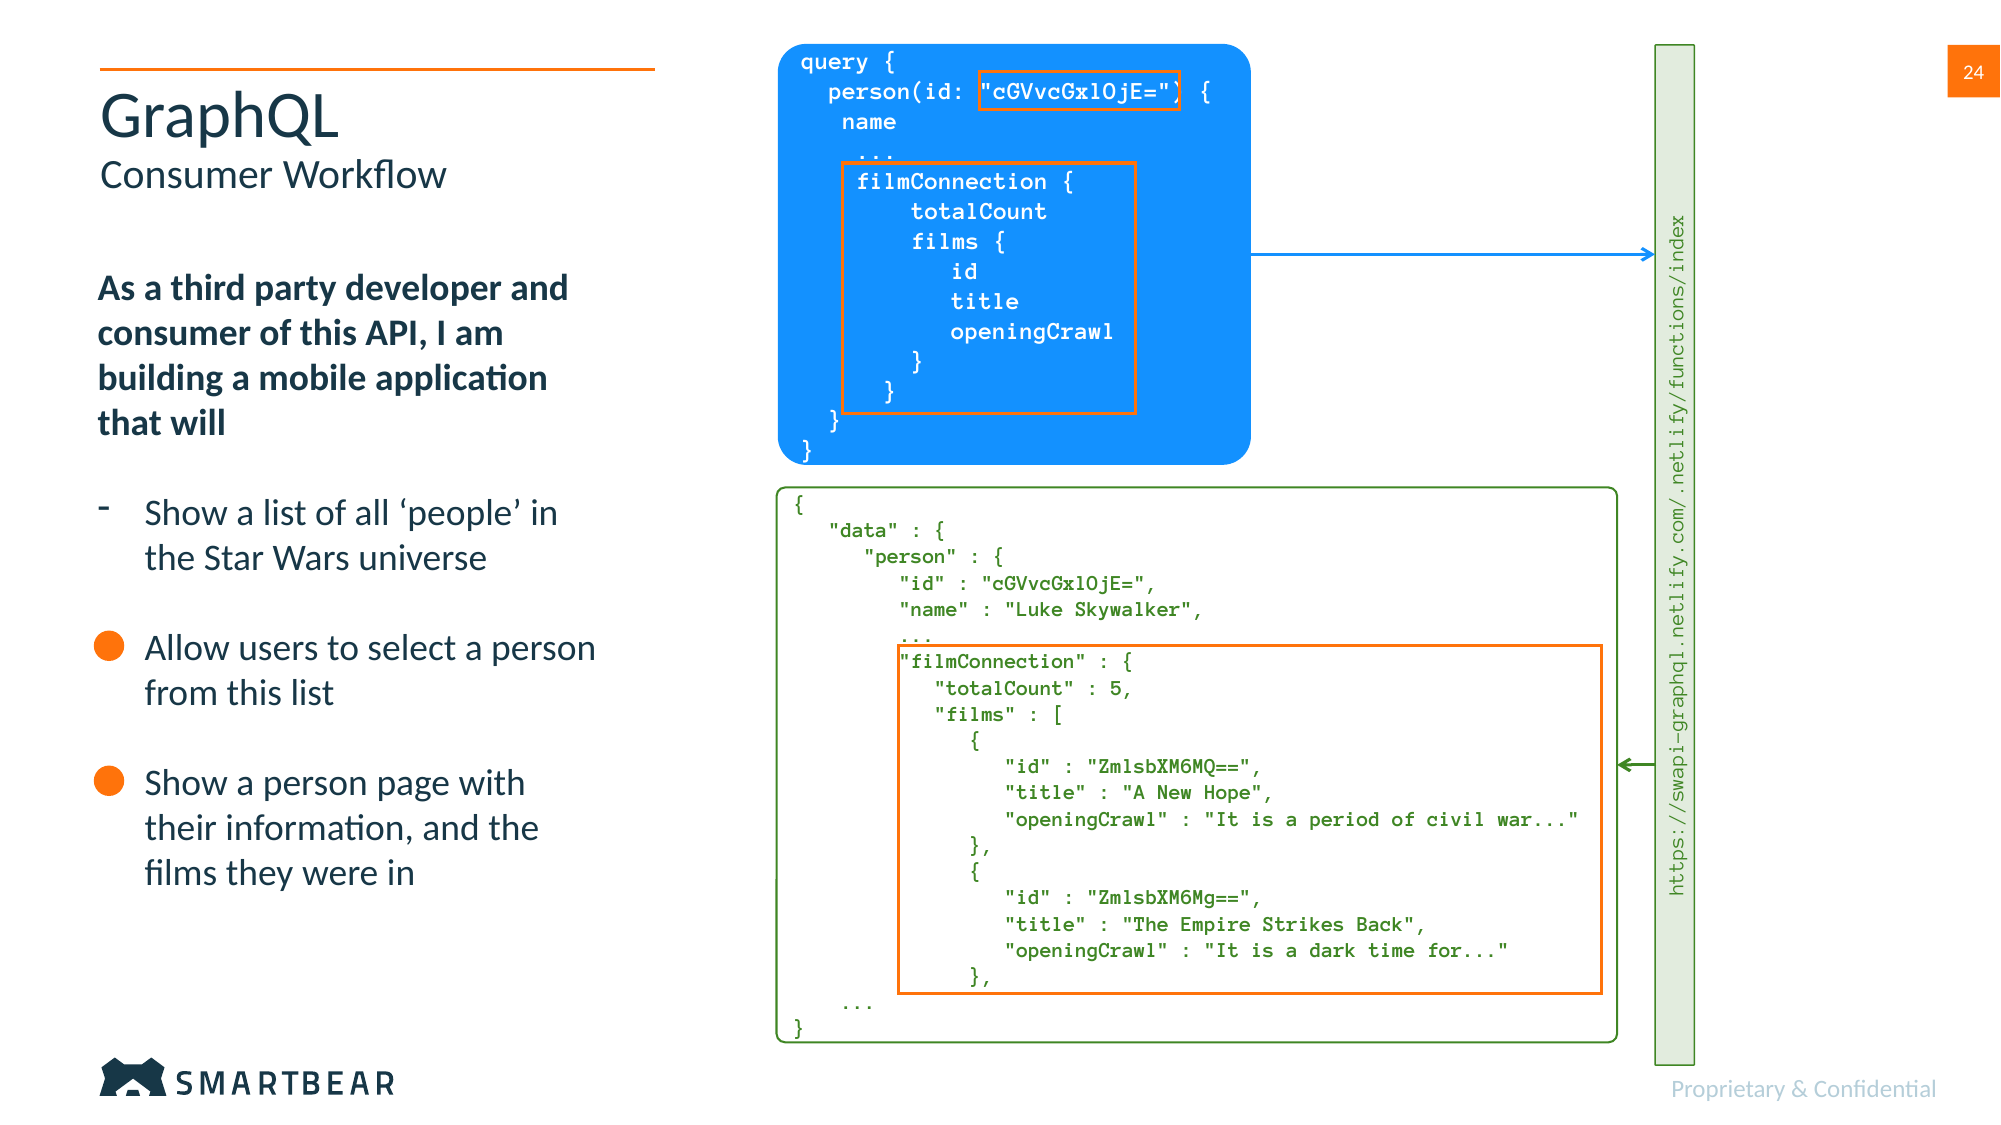

query {
  person(id: "cGVvcGxlOjE=") {
   name
    ...
    filmConnection {
        totalCount
        films {
        	id
        	title
        	openingCrawl
        }
      }
  }
}
24

# GraphQL Consumer Workflow

As a third party developer and consumer of this API, I am building a mobile application that will

Show a list of all ‘people’ in the Star Wars universe

Allow users to select a person from this list

Show a person page with their information, and the films they were in

{
   "data" : {
      "person" : {
         "id" : "cGVvcGxlOjE=",
         "name" : "Luke Skywalker",
         ...
         "filmConnection" : {
            "totalCount" : 5,
            "films" : [
               {
                  "id" : "ZmlsbXM6MQ==",
                  "title" : "A New Hope",
                  "openingCrawl" : "It is a period of civil war..."
               },
               {
                  "id" : "ZmlsbXM6Mg==",
                  "title" : "The Empire Strikes Back",
                  "openingCrawl" : "It is a dark time for..."
               },
    ...
}
https://swapi-graphql.netlify.com/.netlify/functions/index

Proprietary & Confidential